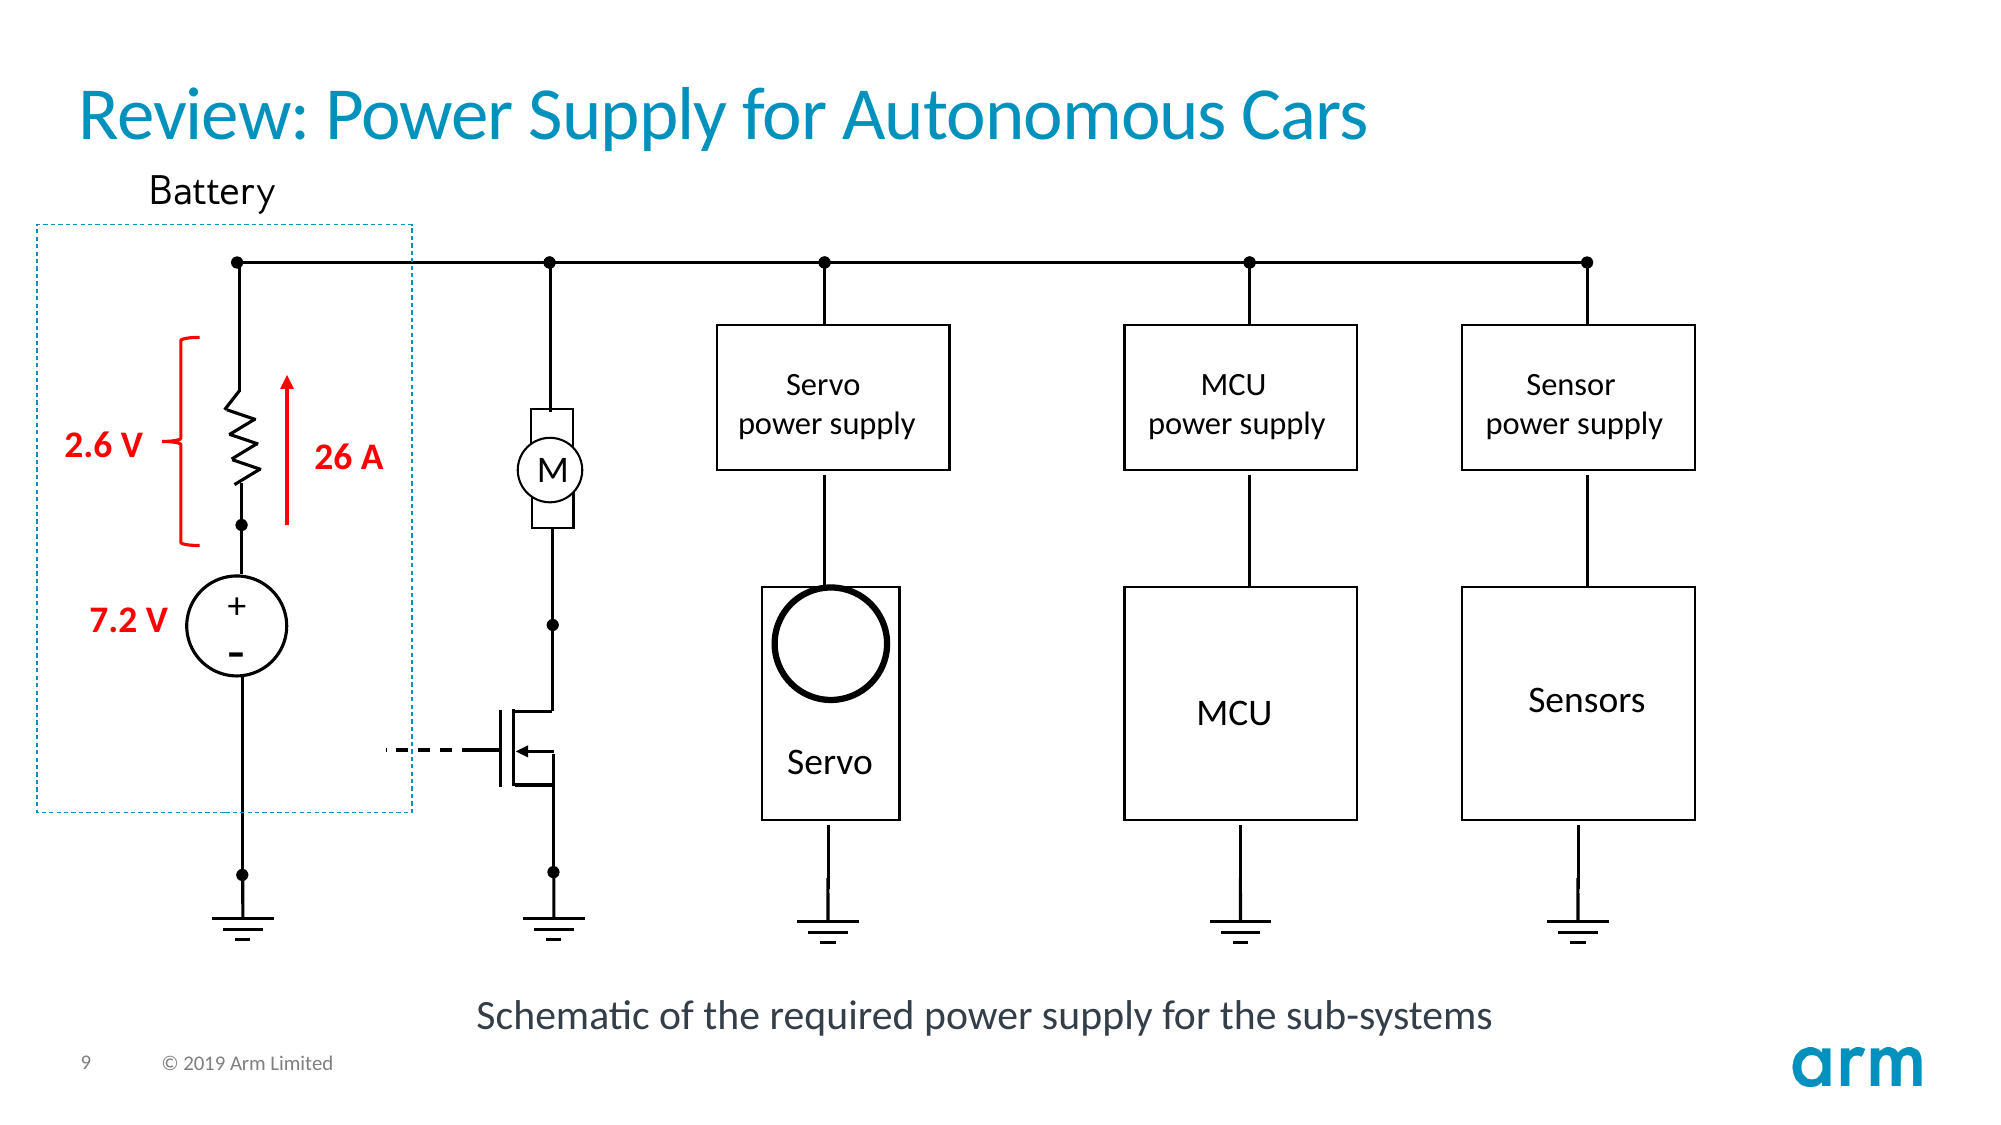

# Review: Power Supply for Autonomous Cars
Battery

Servo
power supply
MCU
power supply
Sensor
power supply

2.6 V
26 A
M
+

7.2 V
-

Sensors
MCU
Servo
Schematic of the required power supply for the sub-systems